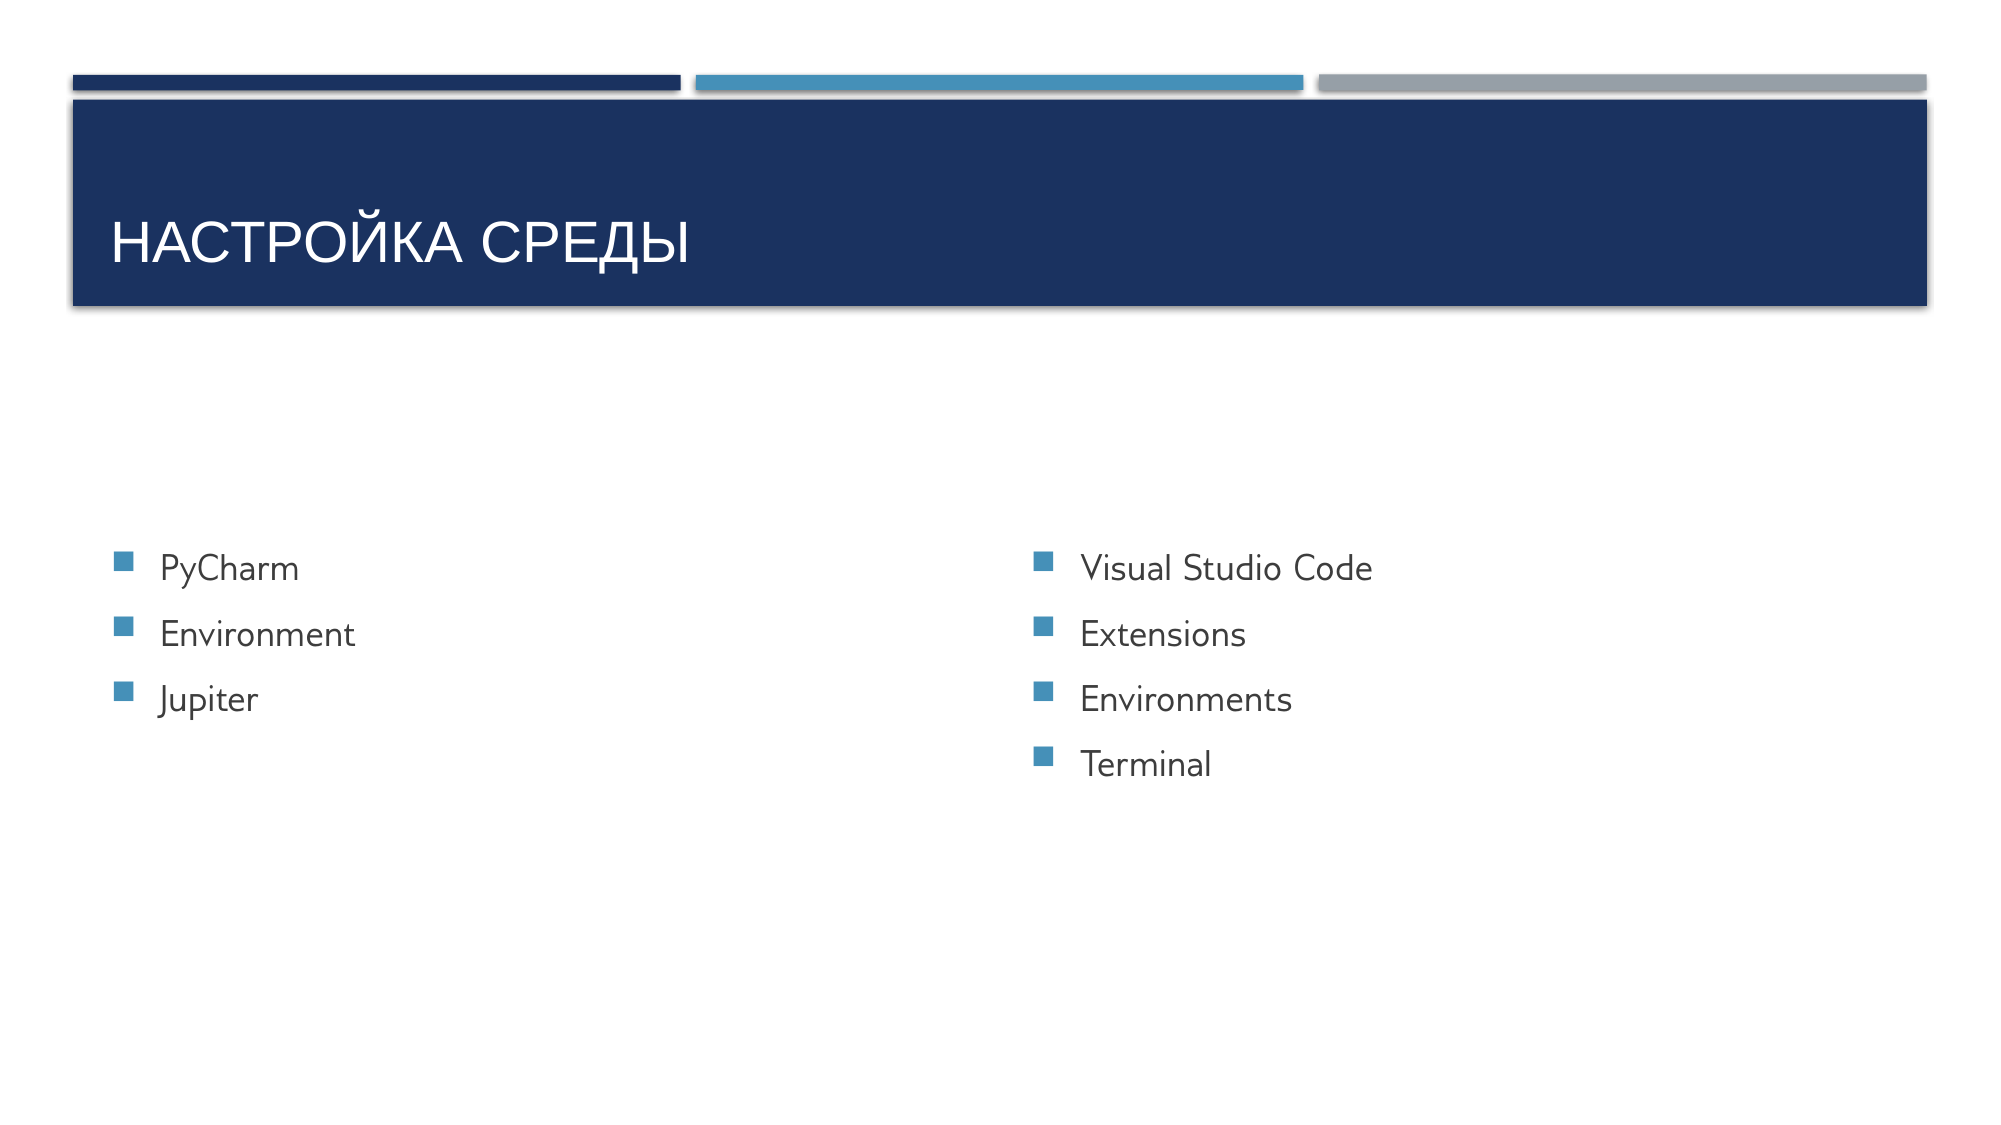

# Настройка среды
PyCharm
Environment
Jupiter

Visual Studio Code
Extensions
Environments
Terminal